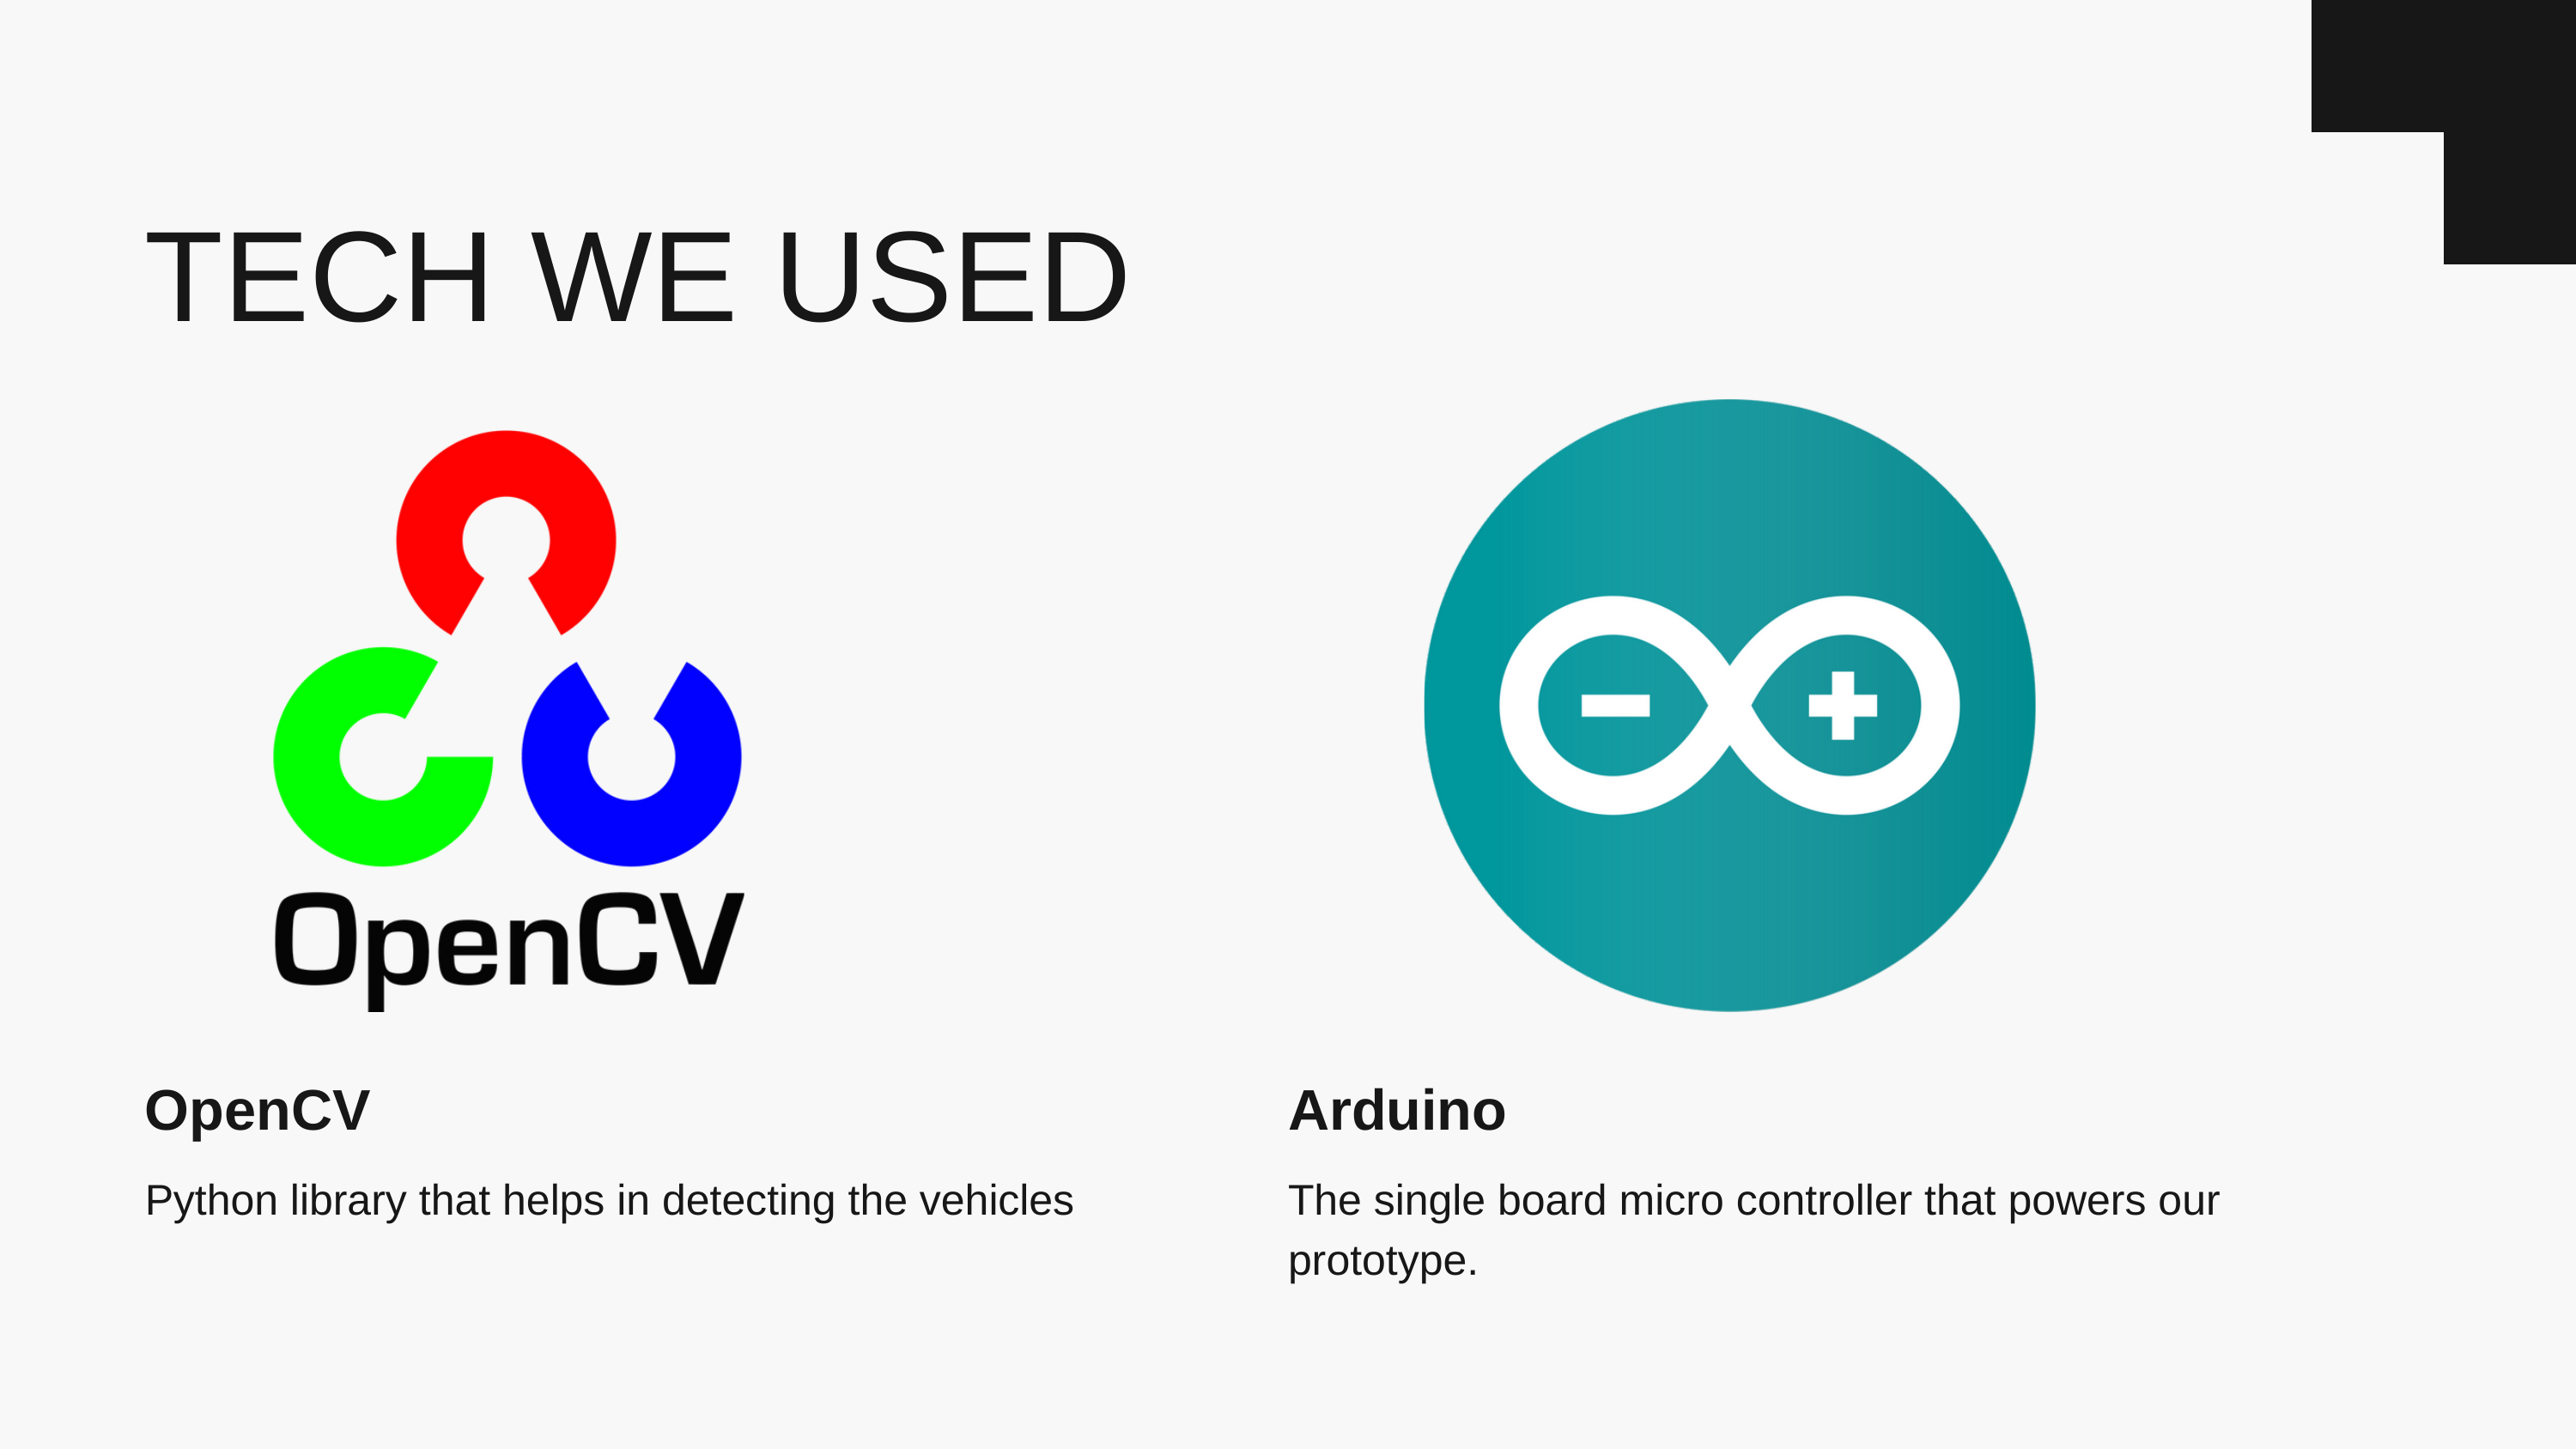

TECH WE USED

OpenCV
Python library that helps in detecting the vehicles
Arduino
The single board micro controller that powers our prototype.